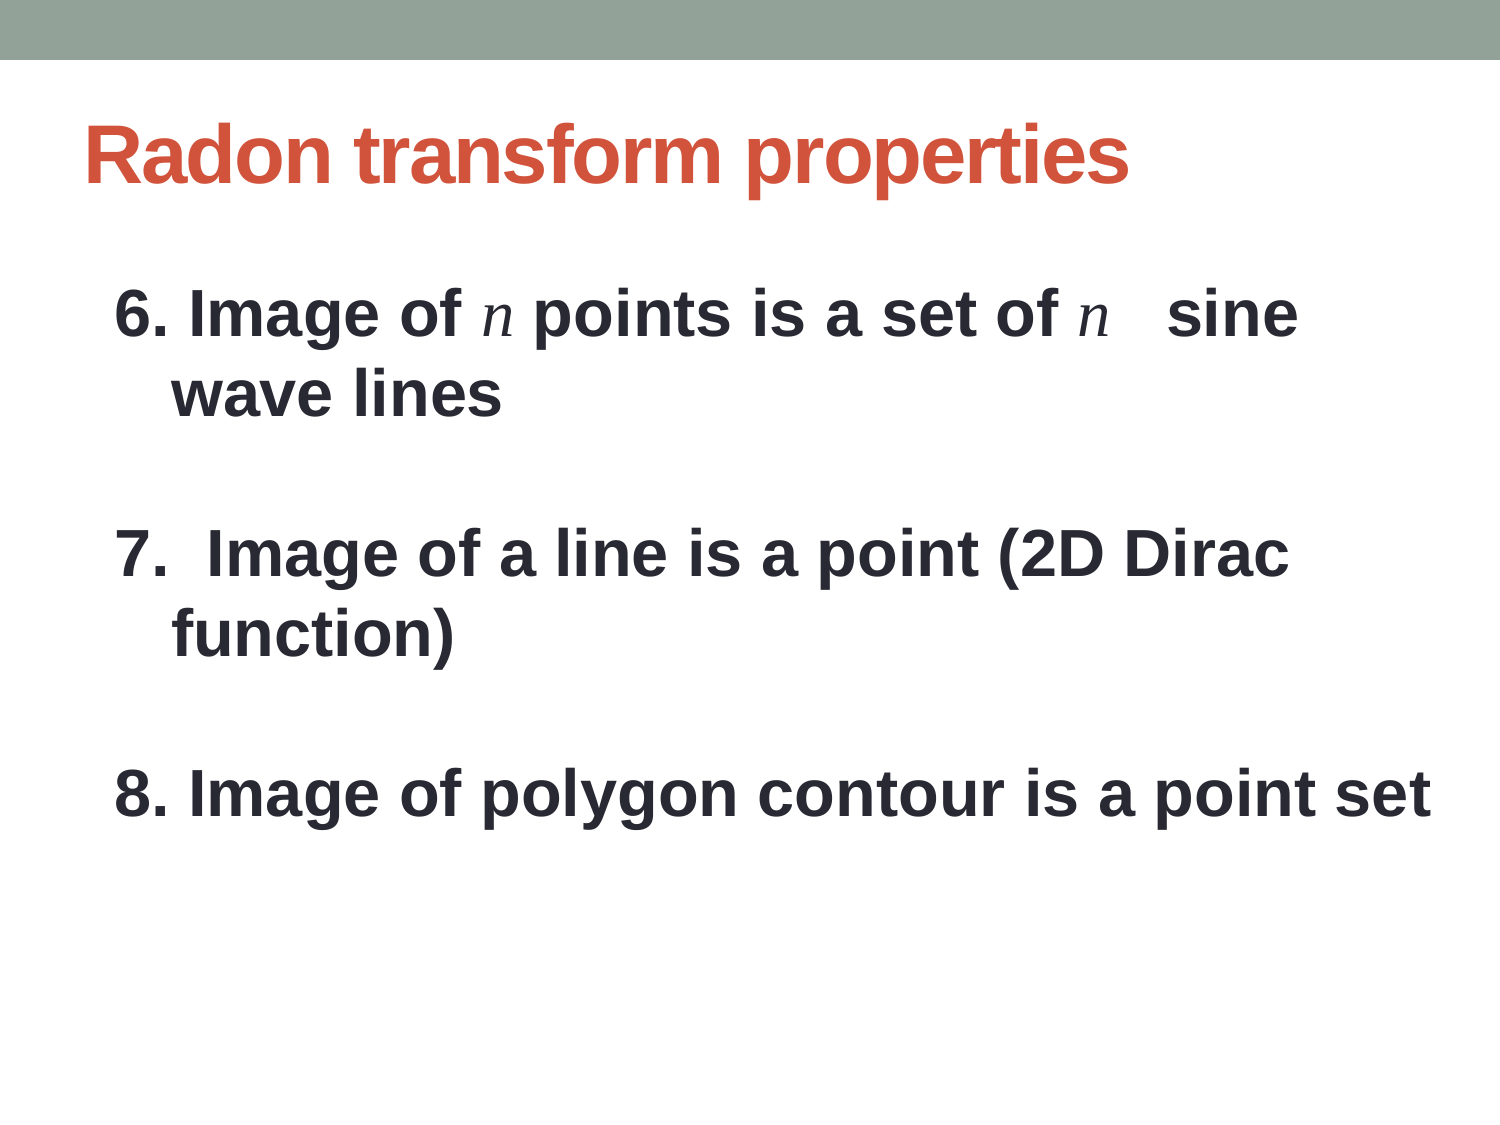

Radon transform properties
6. Image of n points is a set of n   sine wave lines

7.  Image of a line is a point (2D Dirac function)

8. Image of polygon contour is a point set